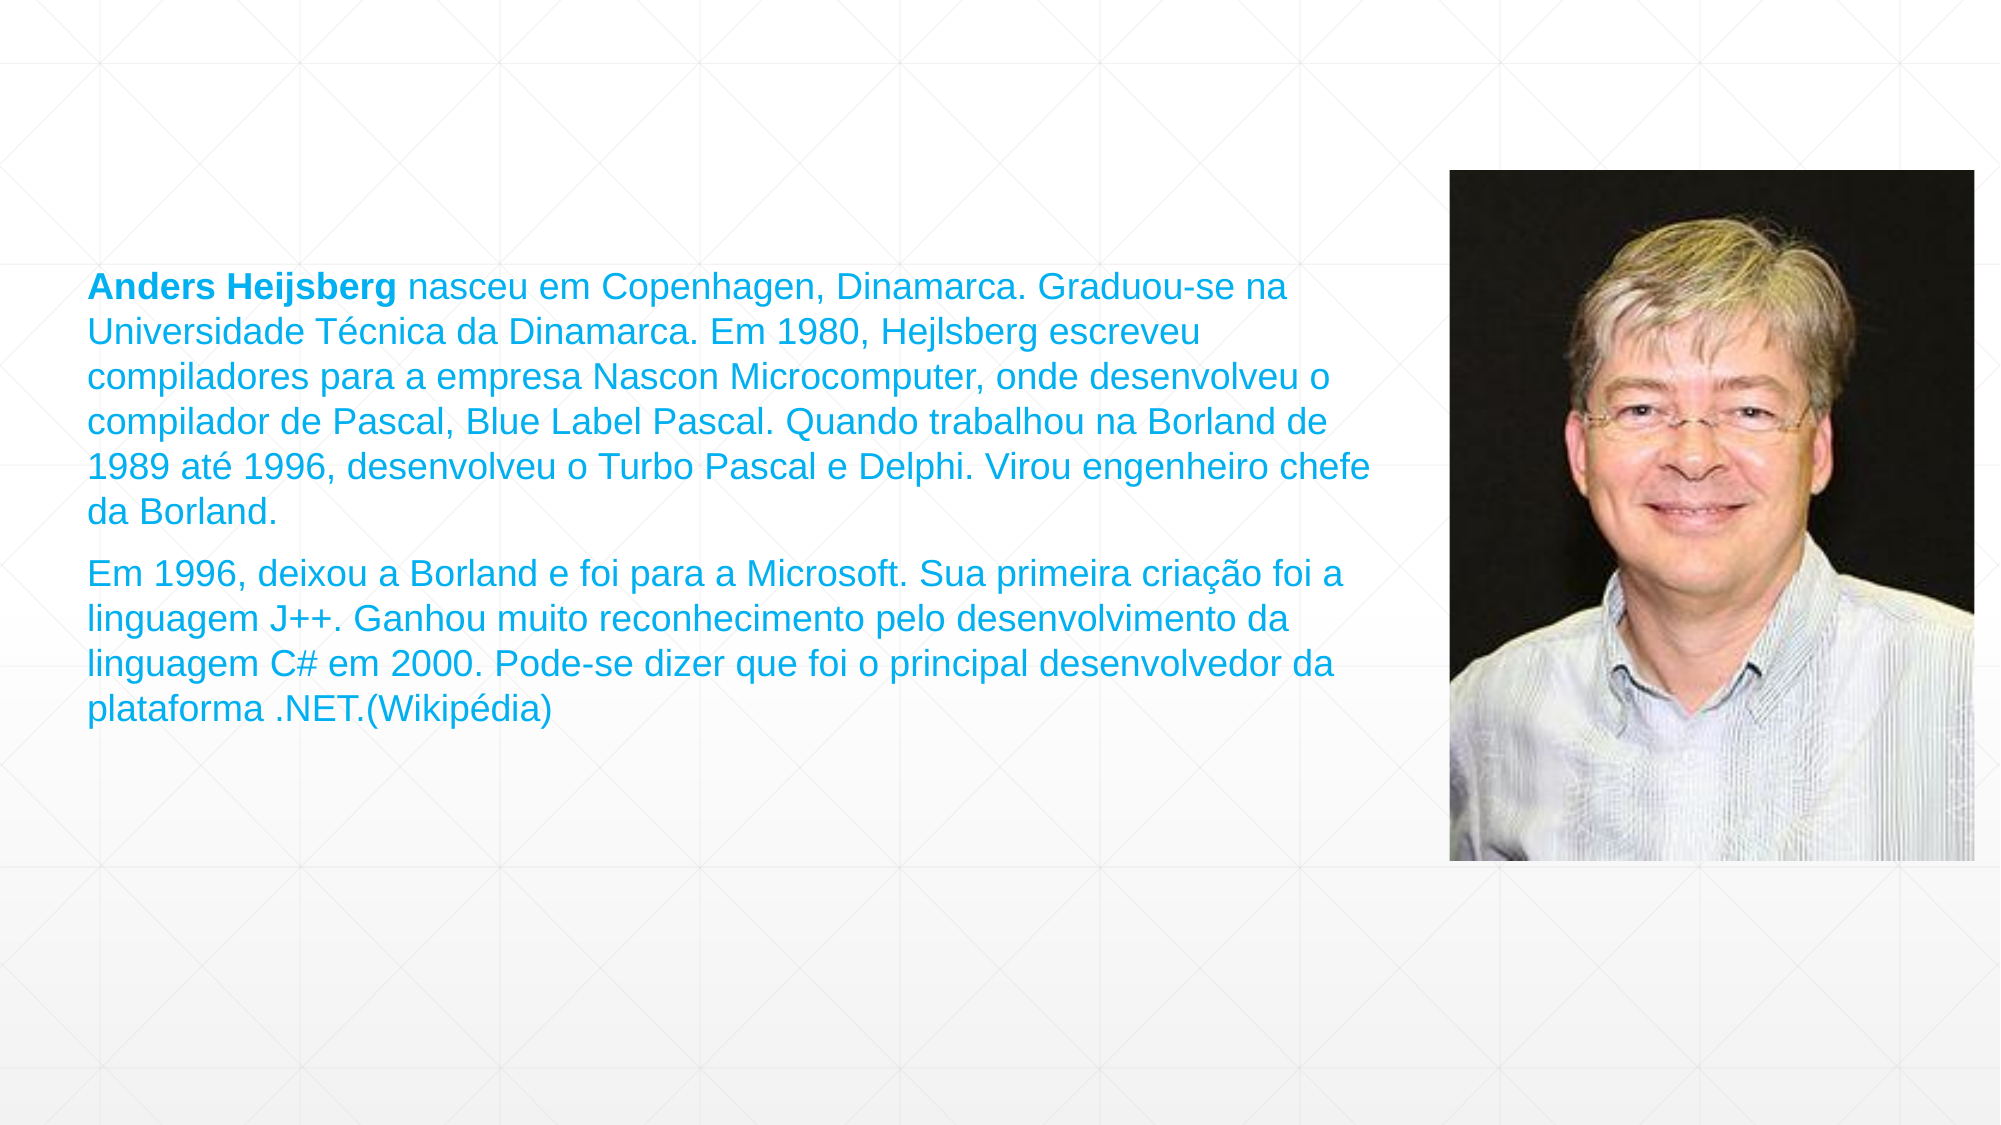

Anders Heijsberg nasceu em Copenhagen, Dinamarca. Graduou-se na Universidade Técnica da Dinamarca. Em 1980, Hejlsberg escreveu compiladores para a empresa Nascon Microcomputer, onde desenvolveu o compilador de Pascal, Blue Label Pascal. Quando trabalhou na Borland de 1989 até 1996, desenvolveu o Turbo Pascal e Delphi. Virou engenheiro chefe da Borland.
Em 1996, deixou a Borland e foi para a Microsoft. Sua primeira criação foi a linguagem J++. Ganhou muito reconhecimento pelo desenvolvimento da linguagem C# em 2000. Pode-se dizer que foi o principal desenvolvedor da plataforma .NET.(Wikipédia)